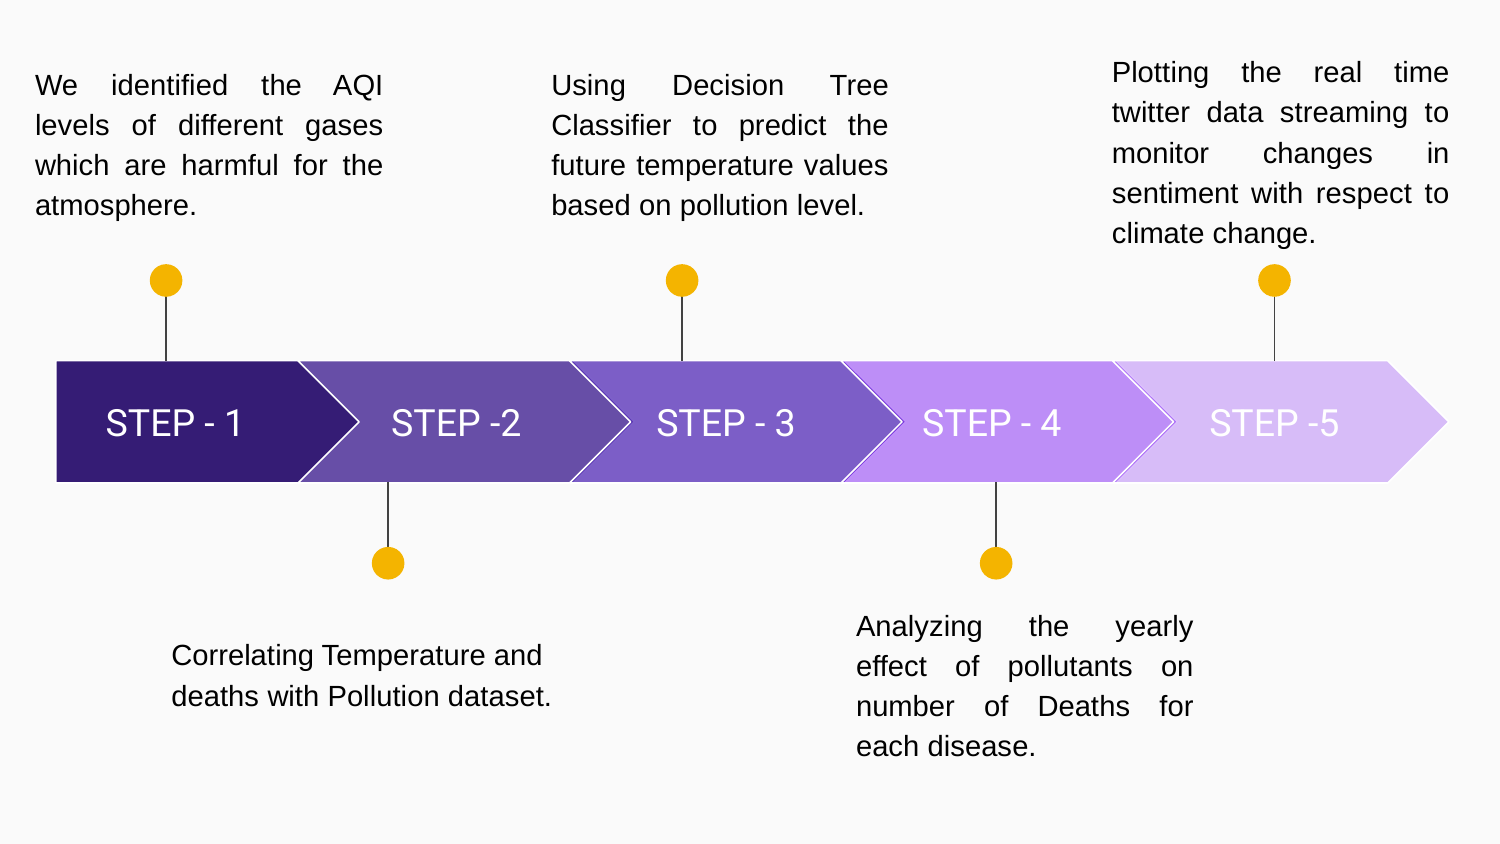

Plotting the real time twitter data streaming to monitor changes in sentiment with respect to climate change.
We identified the AQI levels of different gases which are harmful for the atmosphere.
Using Decision Tree Classifier to predict the future temperature values based on pollution level.

STEP - 1
STEP -2
STEP - 3
STEP - 4
STEP -5

Analyzing the yearly effect of pollutants on number of Deaths for each disease.
Correlating Temperature and deaths with Pollution dataset.